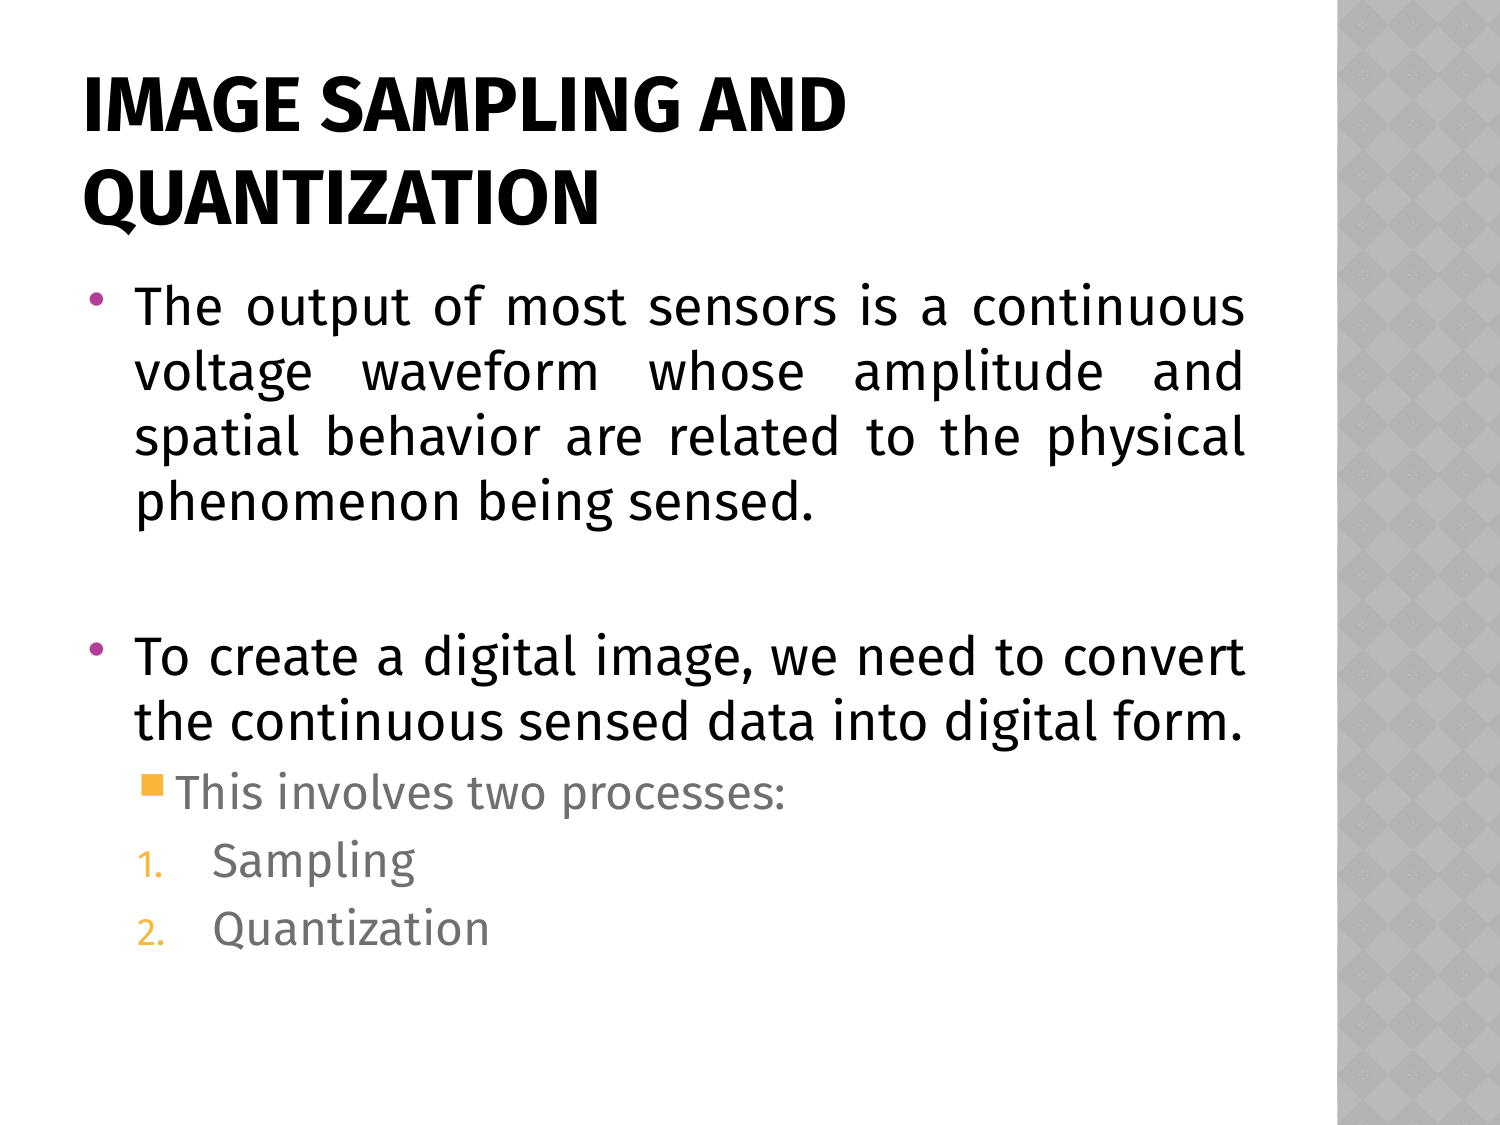

# Image Sampling and Quantization
The output of most sensors is a continuous voltage waveform whose amplitude and spatial behavior are related to the physical phenomenon being sensed.

To create a digital image, we need to convert the continuous sensed data into digital form.
This involves two processes:
Sampling
Quantization